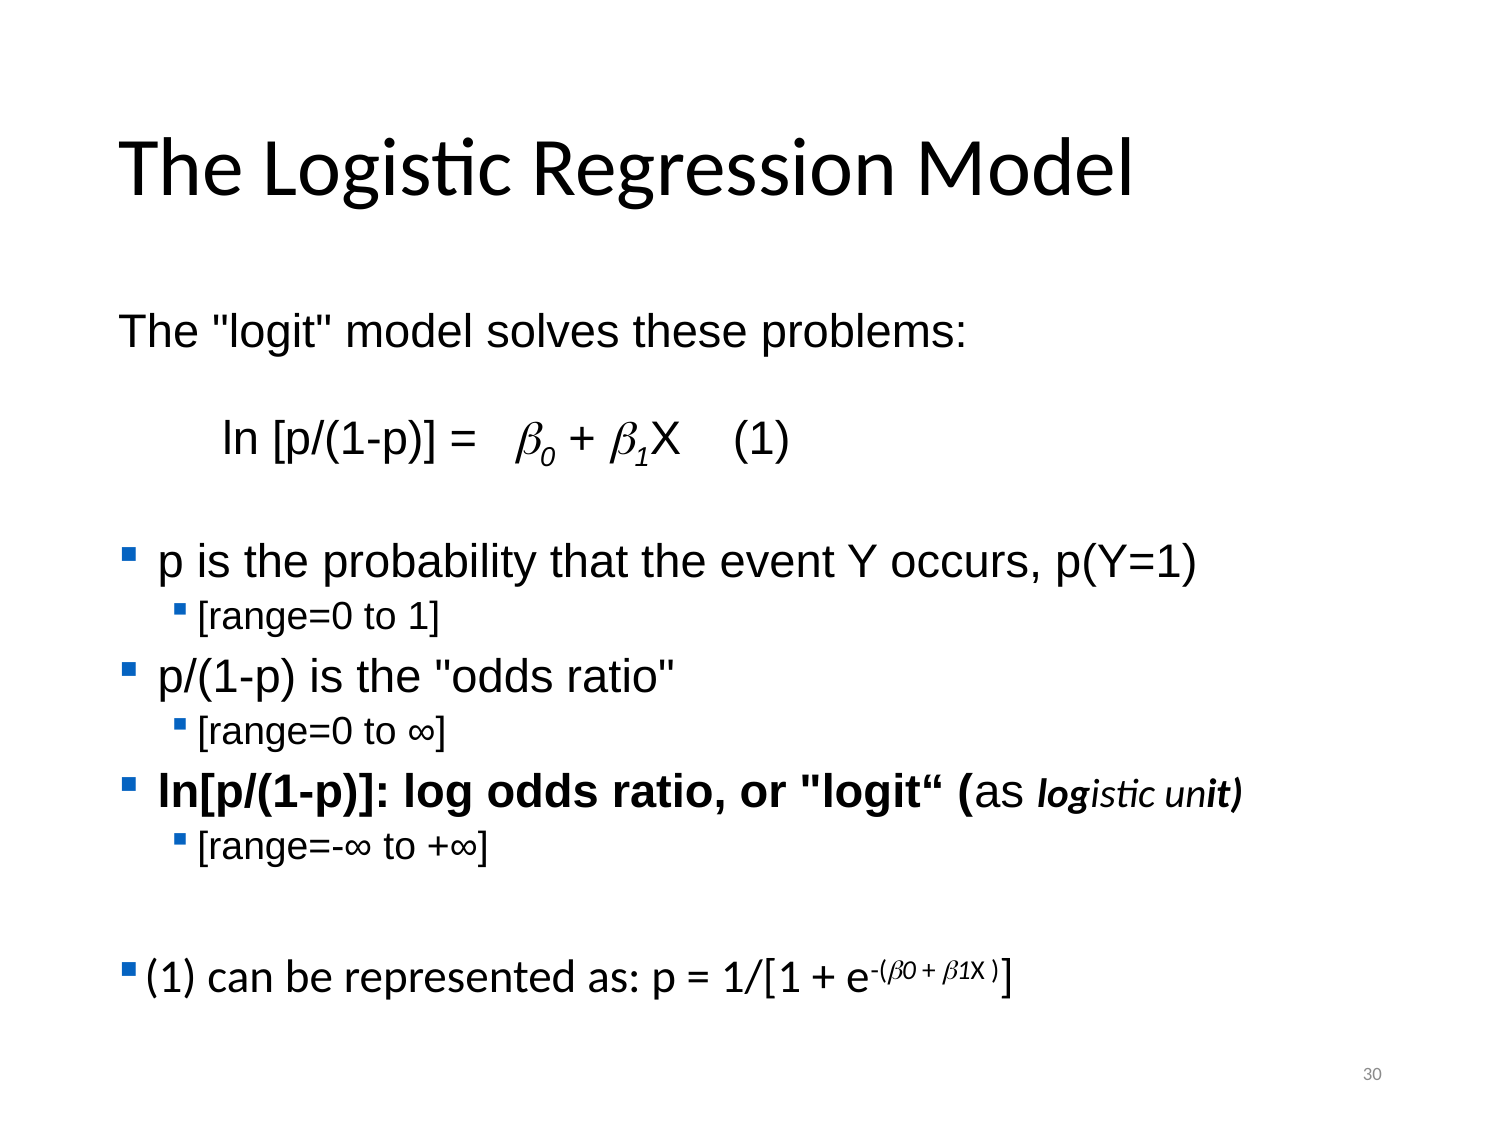

# The Logistic Regression Model
The "logit" model solves these problems:
      ln [p/(1-p)] =  β0 + β1X    (1)
 p is the probability that the event Y occurs, p(Y=1)
[range=0 to 1]
 p/(1-p) is the "odds ratio"
[range=0 to ∞]
 ln[p/(1-p)]: log odds ratio, or "logit“ (as logistic unit)
[range=-∞ to +∞]

(1) can be represented as: p = 1/[1 + e-(β0 + β1X )]
30